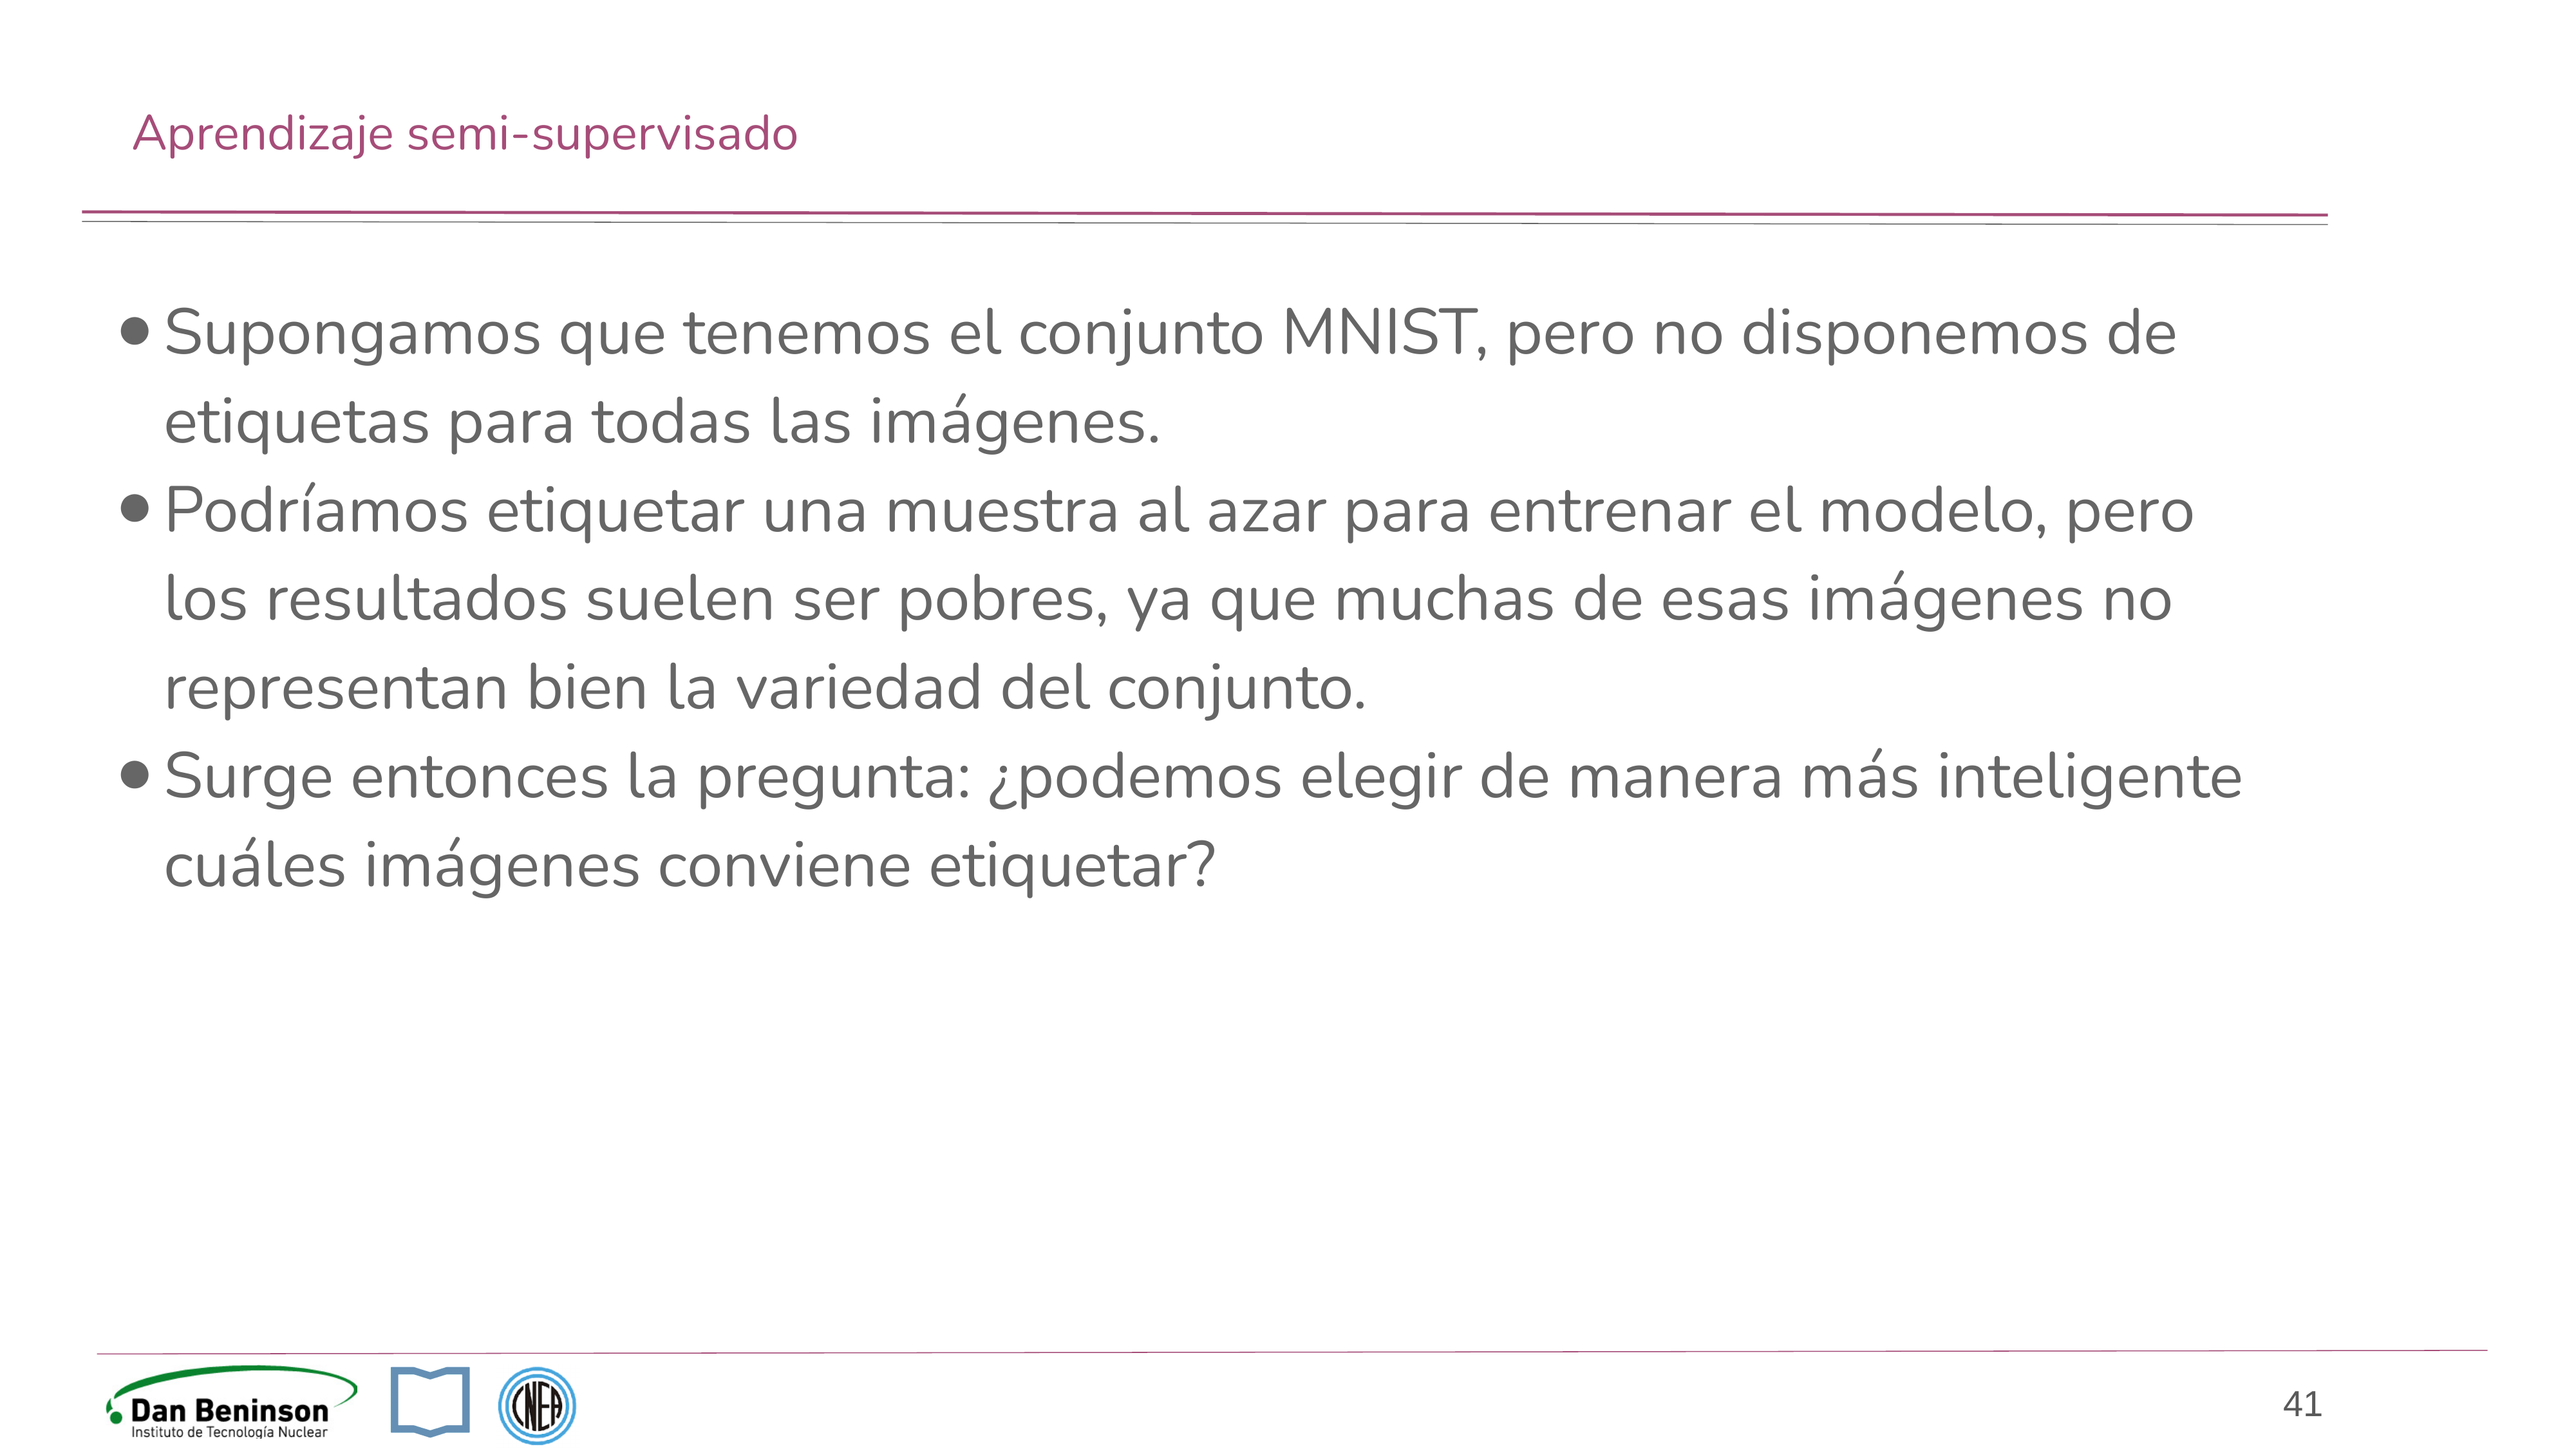

# Aprendizaje semi-supervisado
Supongamos que tenemos el conjunto MNIST, pero no disponemos de etiquetas para todas las imágenes.
Podríamos etiquetar una muestra al azar para entrenar el modelo, pero los resultados suelen ser pobres, ya que muchas de esas imágenes no representan bien la variedad del conjunto.
Surge entonces la pregunta: ¿podemos elegir de manera más inteligente cuáles imágenes conviene etiquetar?